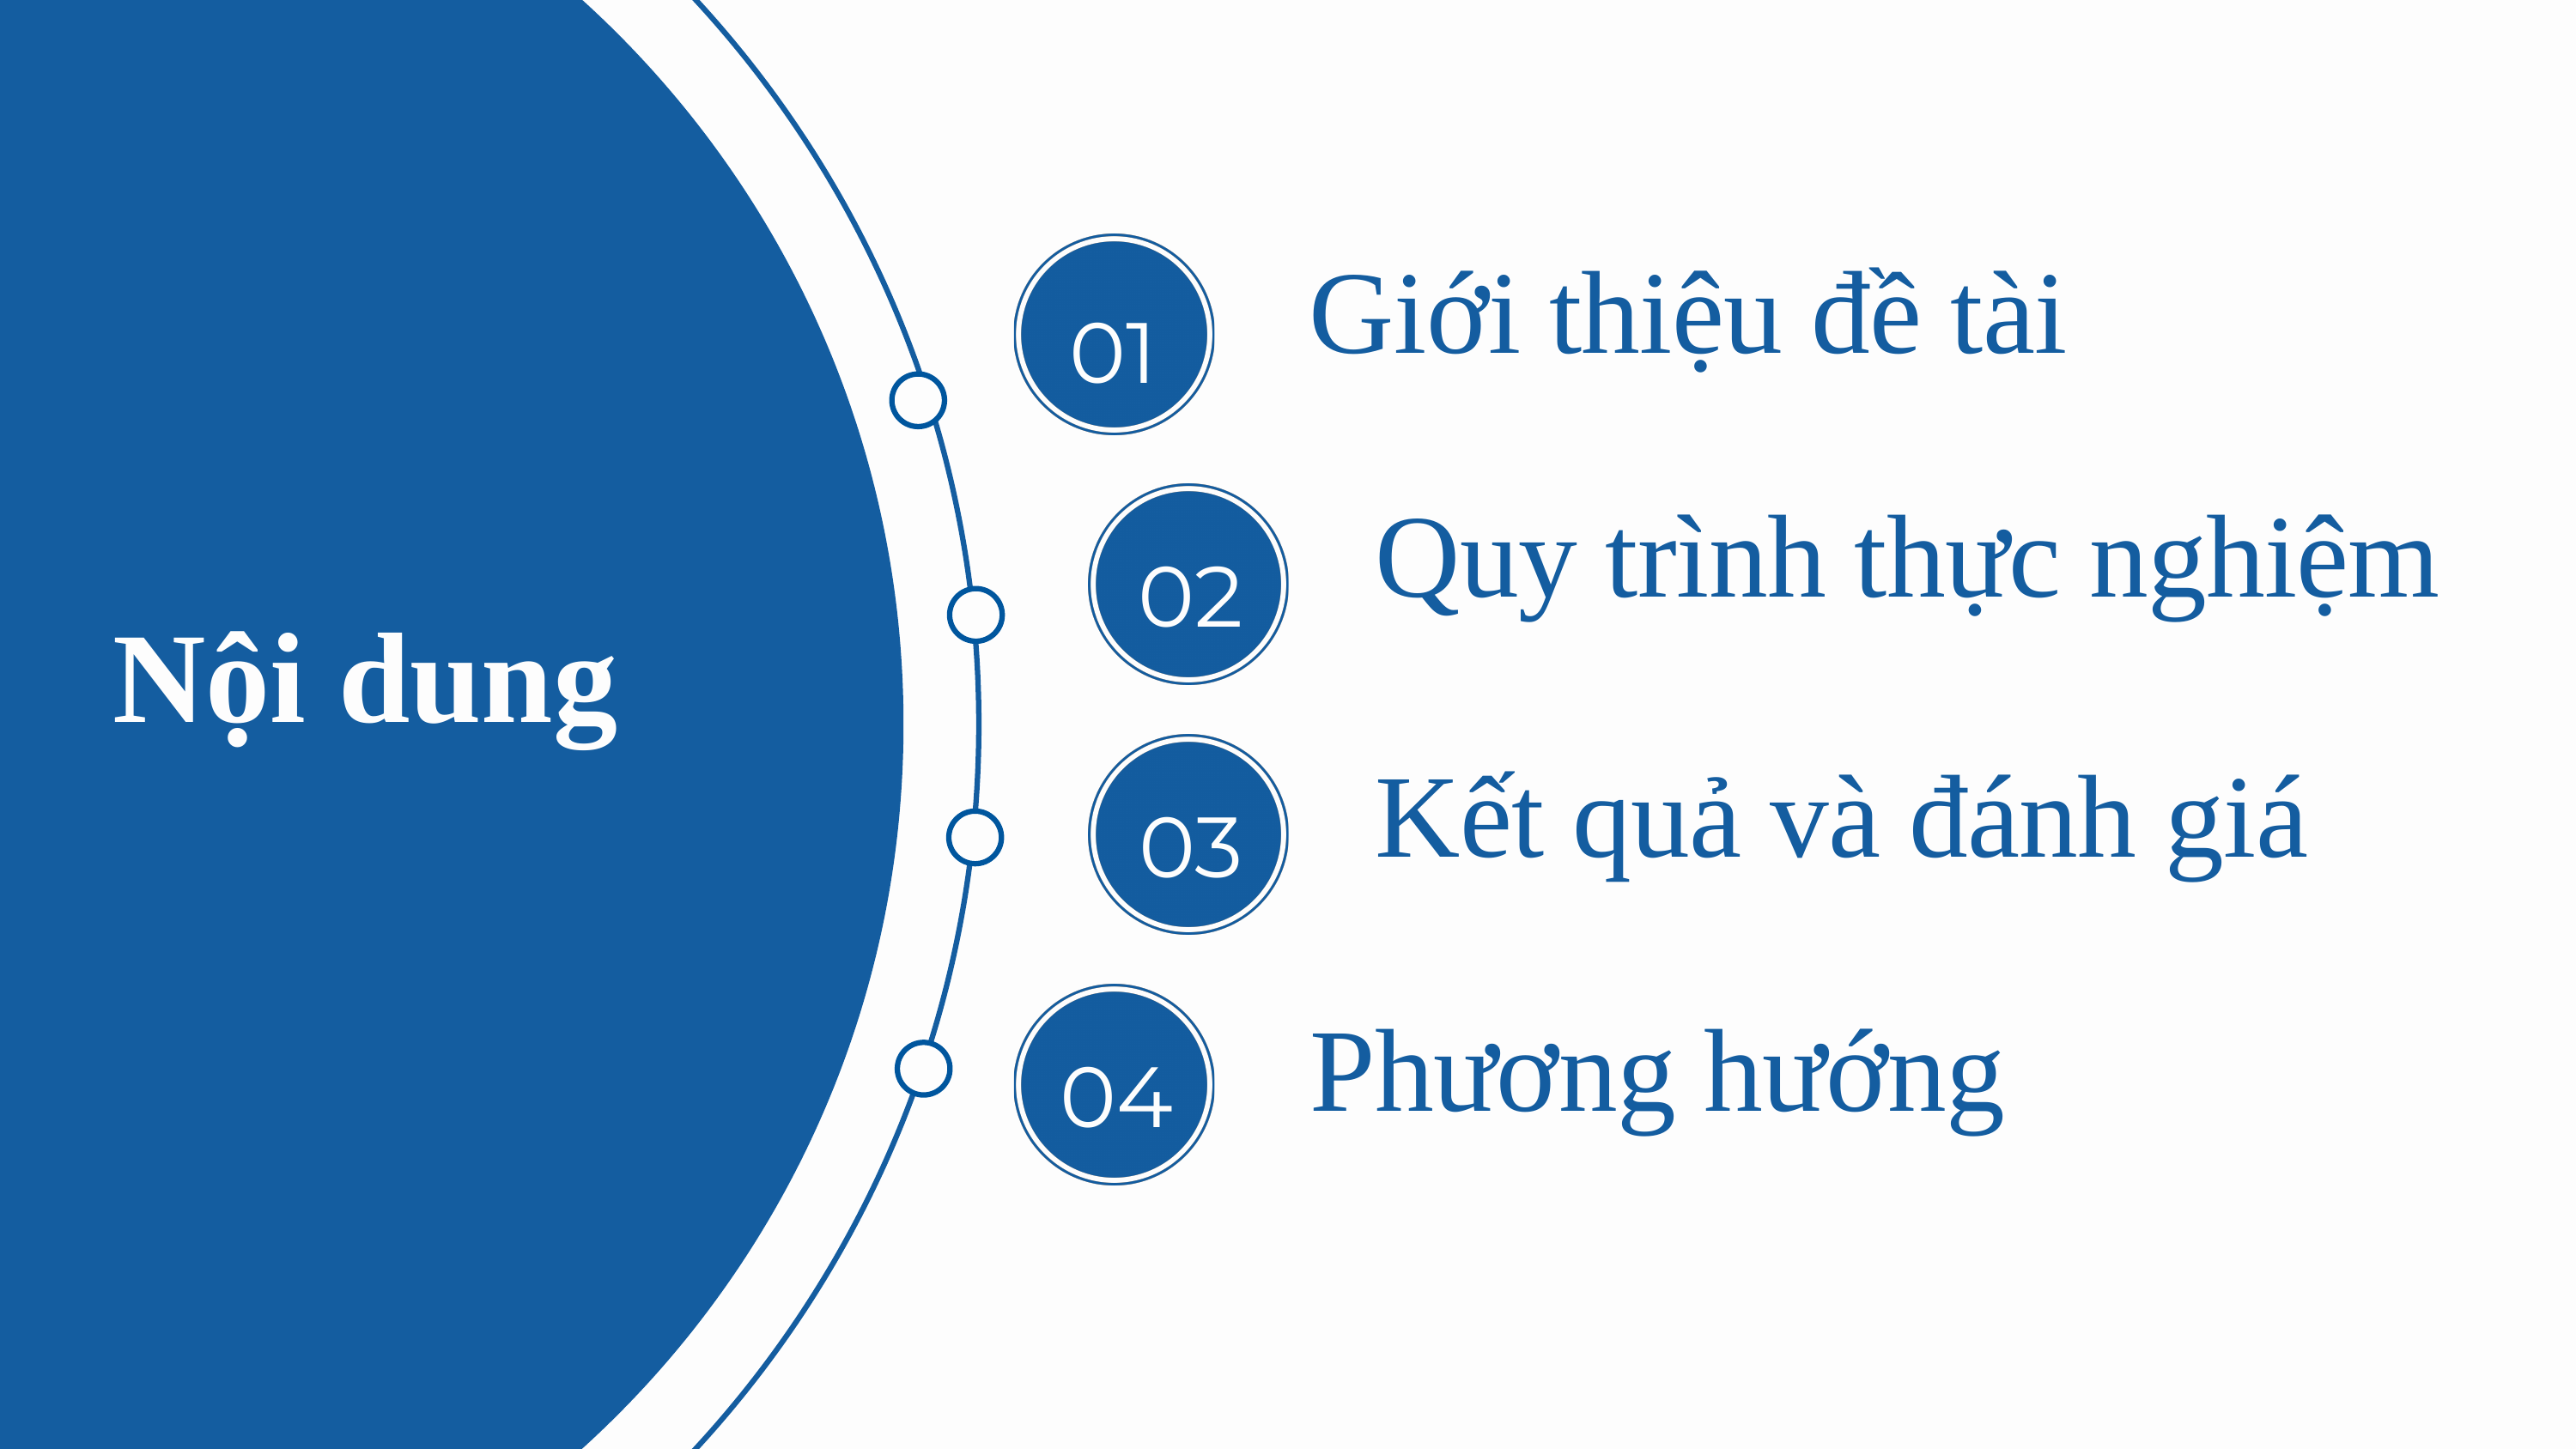

01
Giới thiệu đề tài

02
Quy trình thực nghiệm

Nội dung

03

Kết quả và đánh giá

04

Phương hướng